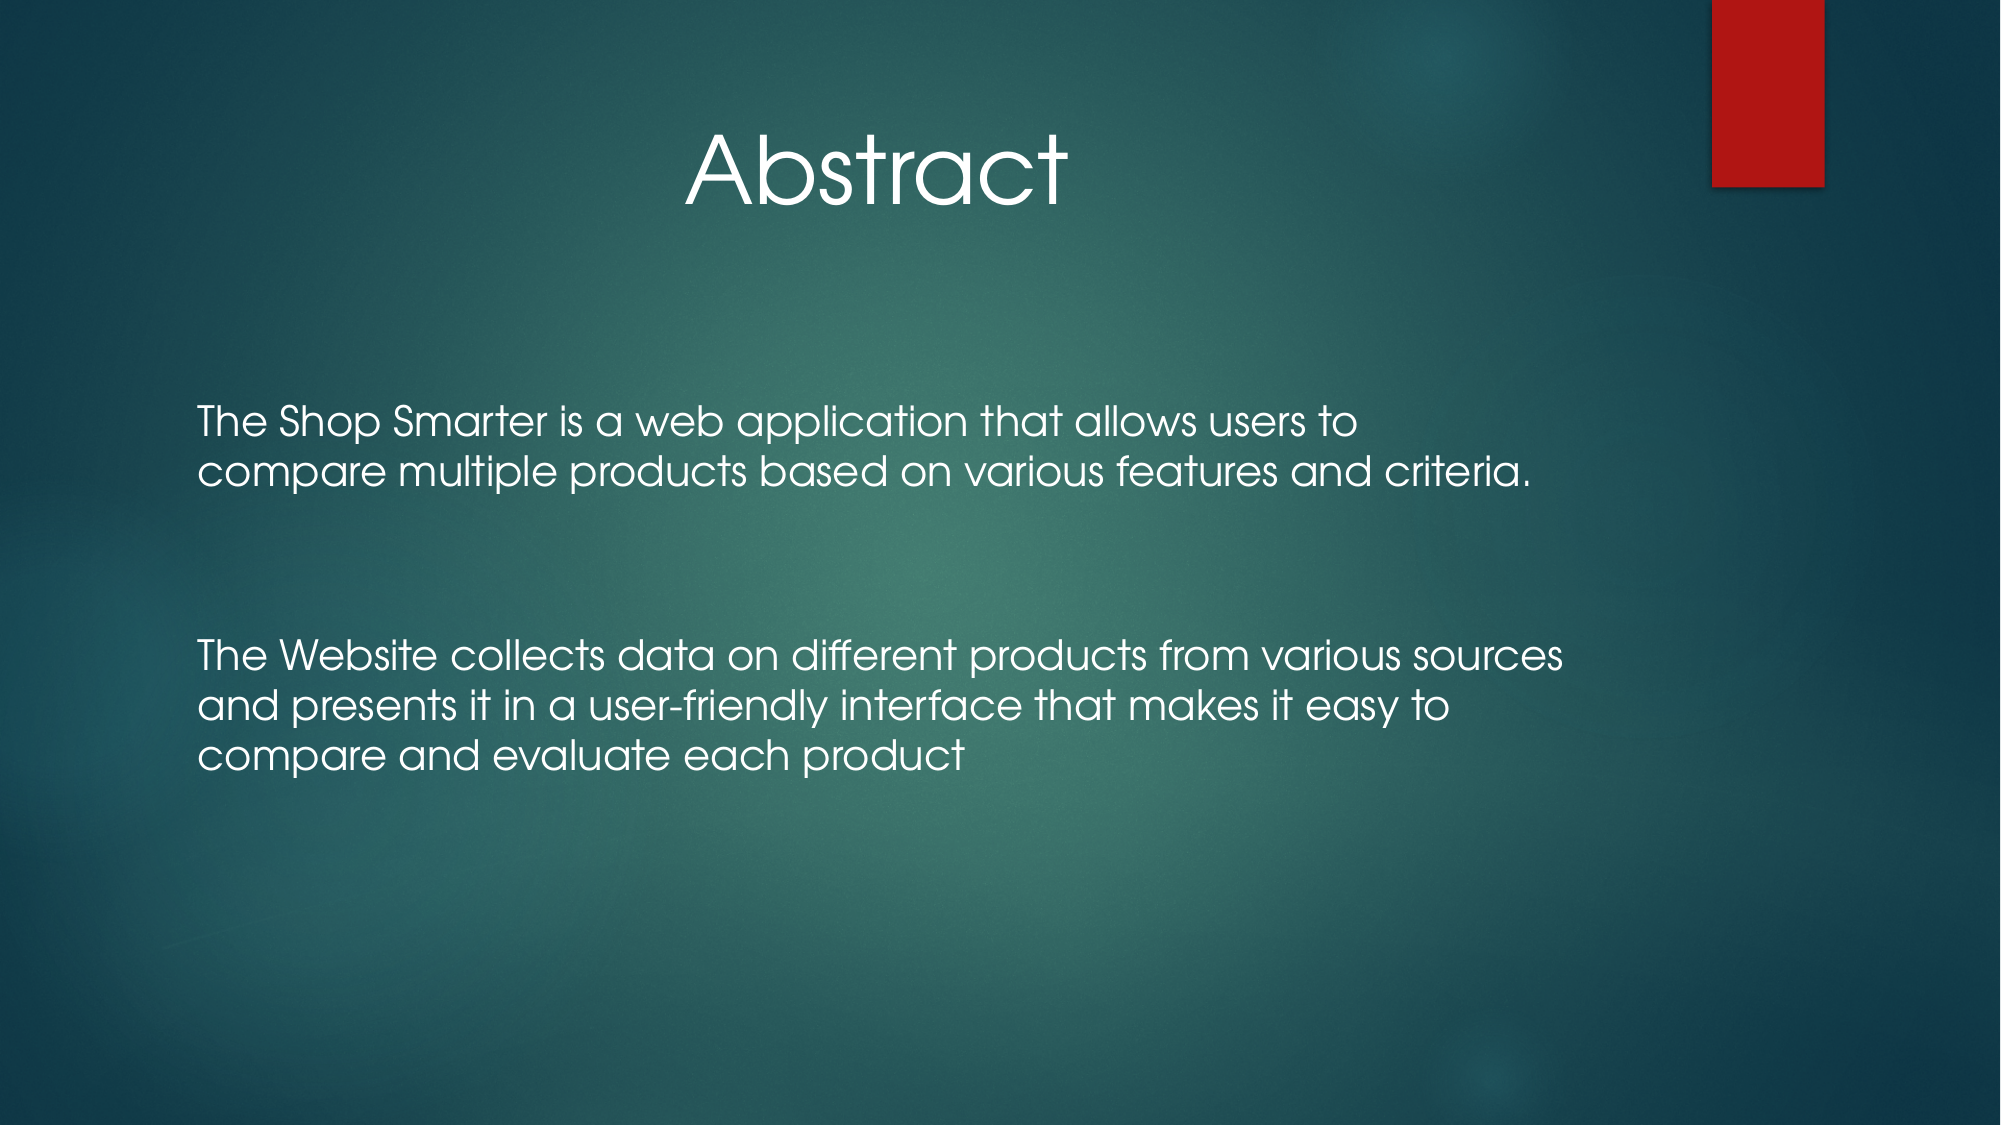

Abstract
The Shop Smarter is a web application that allows users to
compare multiple products based on various features and criteria.

The Website collects data on different products from various sources and presents it in a user-friendly interface that makes it easy to compare and evaluate each product